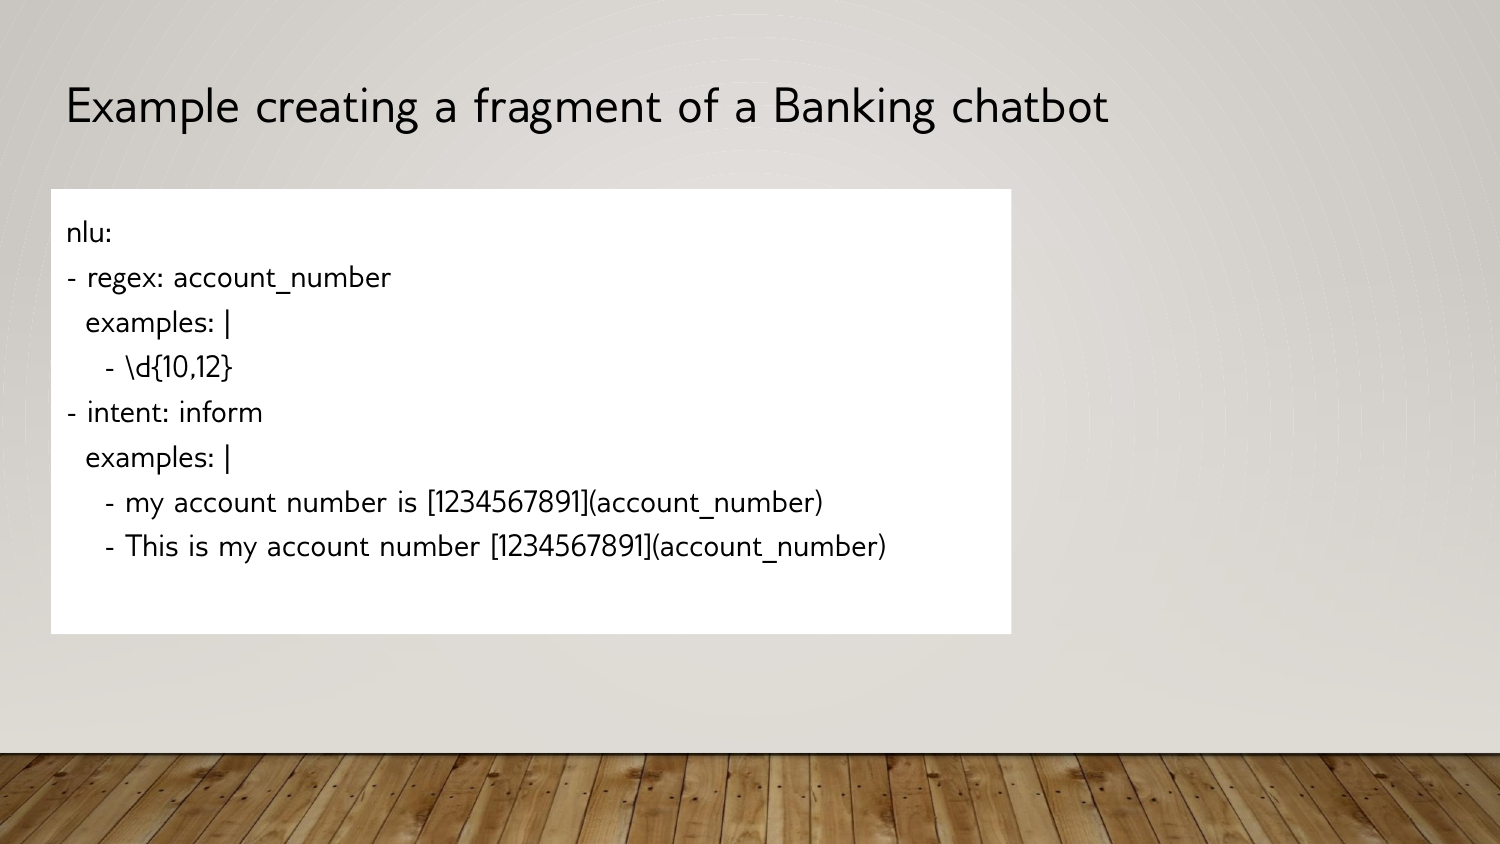

# Example creating a fragment of a Banking chatbot
nlu:
- regex: account_number
  examples: |
    - \d{10,12}
- intent: inform
  examples: |
    - my account number is [1234567891](account_number)
    - This is my account number [1234567891](account_number)